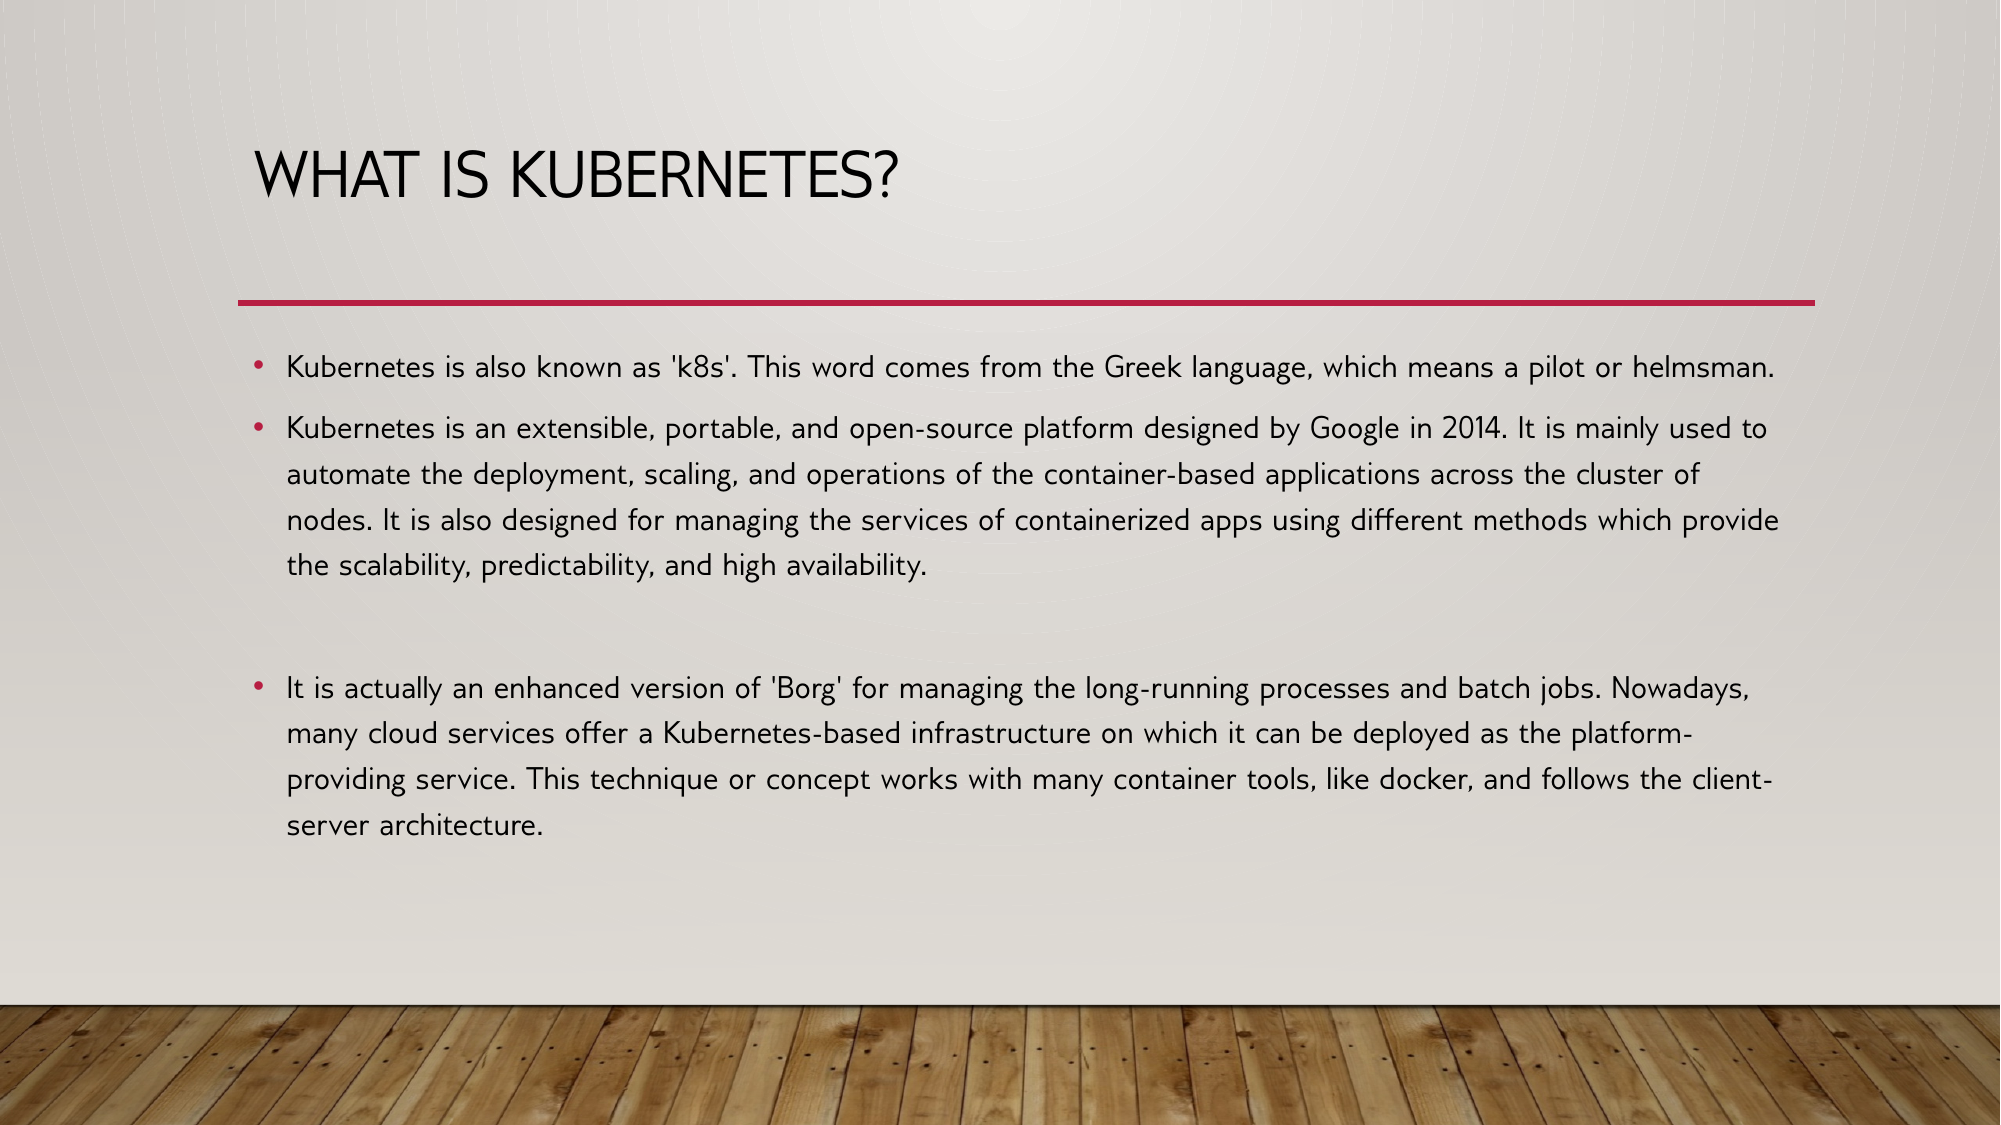

# What is Kubernetes?
Kubernetes is also known as 'k8s'. This word comes from the Greek language, which means a pilot or helmsman.
Kubernetes is an extensible, portable, and open-source platform designed by Google in 2014. It is mainly used to automate the deployment, scaling, and operations of the container-based applications across the cluster of nodes. It is also designed for managing the services of containerized apps using different methods which provide the scalability, predictability, and high availability.

It is actually an enhanced version of 'Borg' for managing the long-running processes and batch jobs. Nowadays, many cloud services offer a Kubernetes-based infrastructure on which it can be deployed as the platform-providing service. This technique or concept works with many container tools, like docker, and follows the client-server architecture.